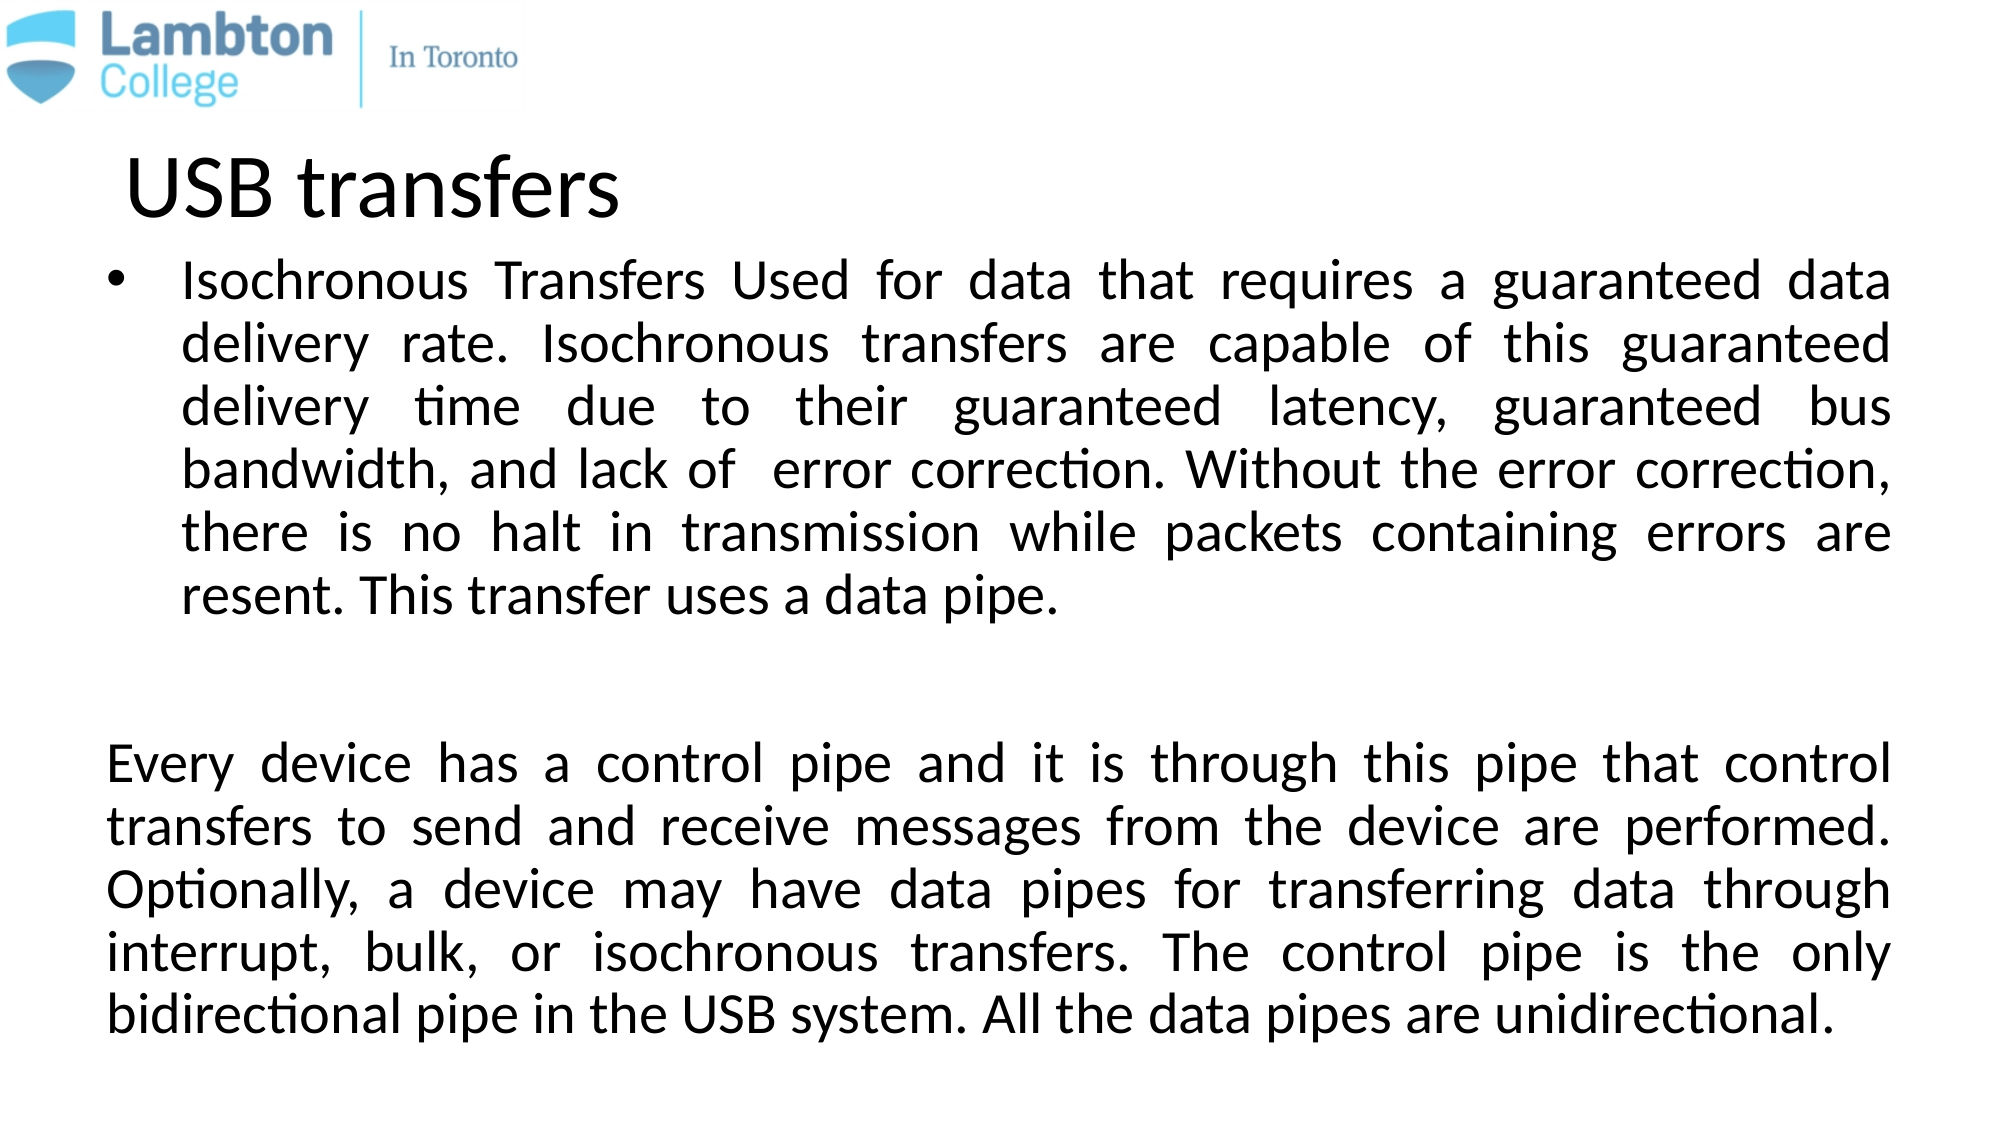

# USB transfers
Isochronous Transfers Used for data that requires a guaranteed data delivery rate. Isochronous transfers are capable of this guaranteed delivery time due to their guaranteed latency, guaranteed bus bandwidth, and lack of  error correction. Without the error correction, there is no halt in transmission while packets containing errors are resent. This transfer uses a data pipe.

Every device has a control pipe and it is through this pipe that control transfers to send and receive messages from the device are performed. Optionally, a device may have data pipes for transferring data through interrupt, bulk, or isochronous transfers. The control pipe is the only bidirectional pipe in the USB system. All the data pipes are unidirectional.